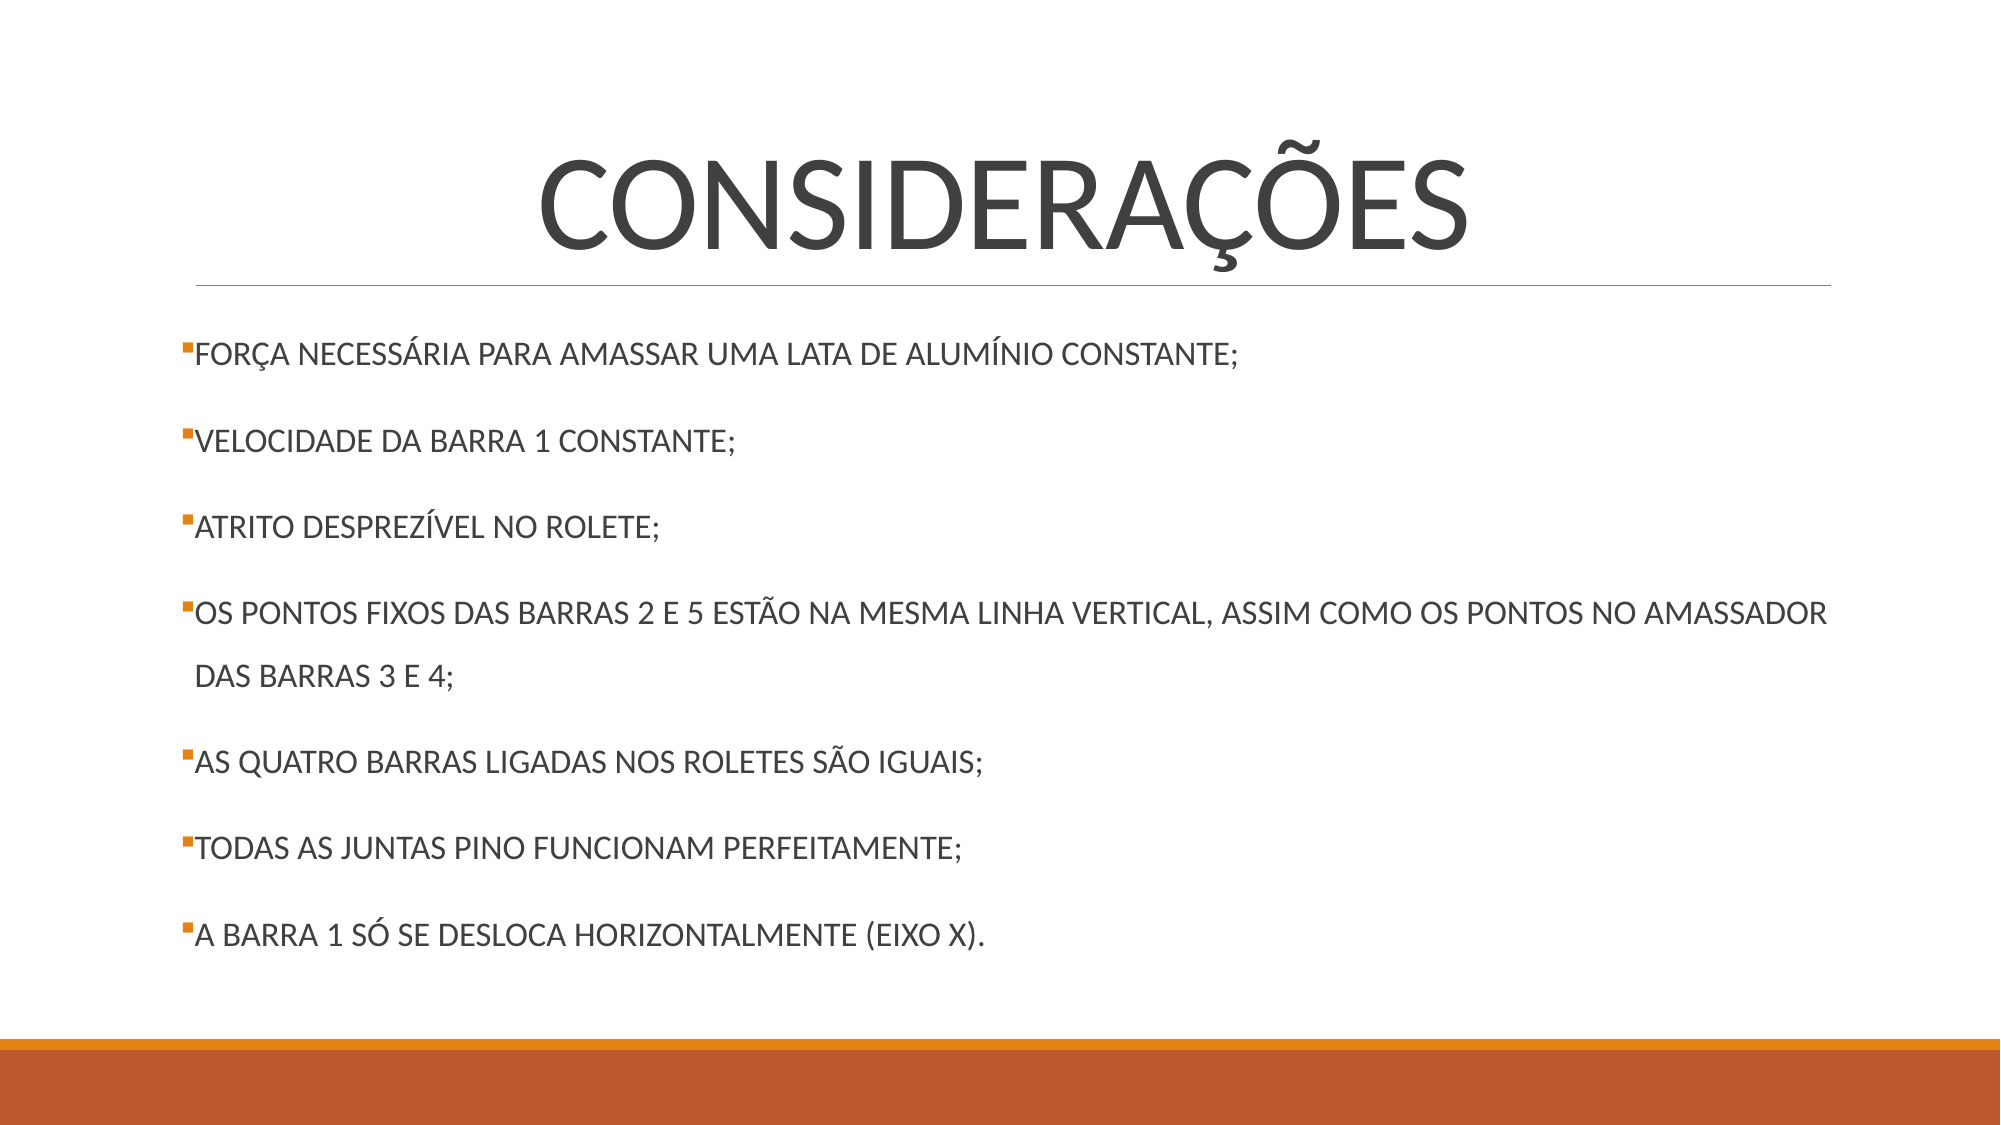

# CONSIDERAÇÕES
FORÇA NECESSÁRIA PARA AMASSAR UMA LATA DE ALUMÍNIO CONSTANTE;
VELOCIDADE DA BARRA 1 CONSTANTE;
ATRITO DESPREZÍVEL NO ROLETE;
OS PONTOS FIXOS DAS BARRAS 2 E 5 ESTÃO NA MESMA LINHA VERTICAL, ASSIM COMO OS PONTOS NO AMASSADOR DAS BARRAS 3 E 4;
AS QUATRO BARRAS LIGADAS NOS ROLETES SÃO IGUAIS;
TODAS AS JUNTAS PINO FUNCIONAM PERFEITAMENTE;
A BARRA 1 SÓ SE DESLOCA HORIZONTALMENTE (EIXO X).